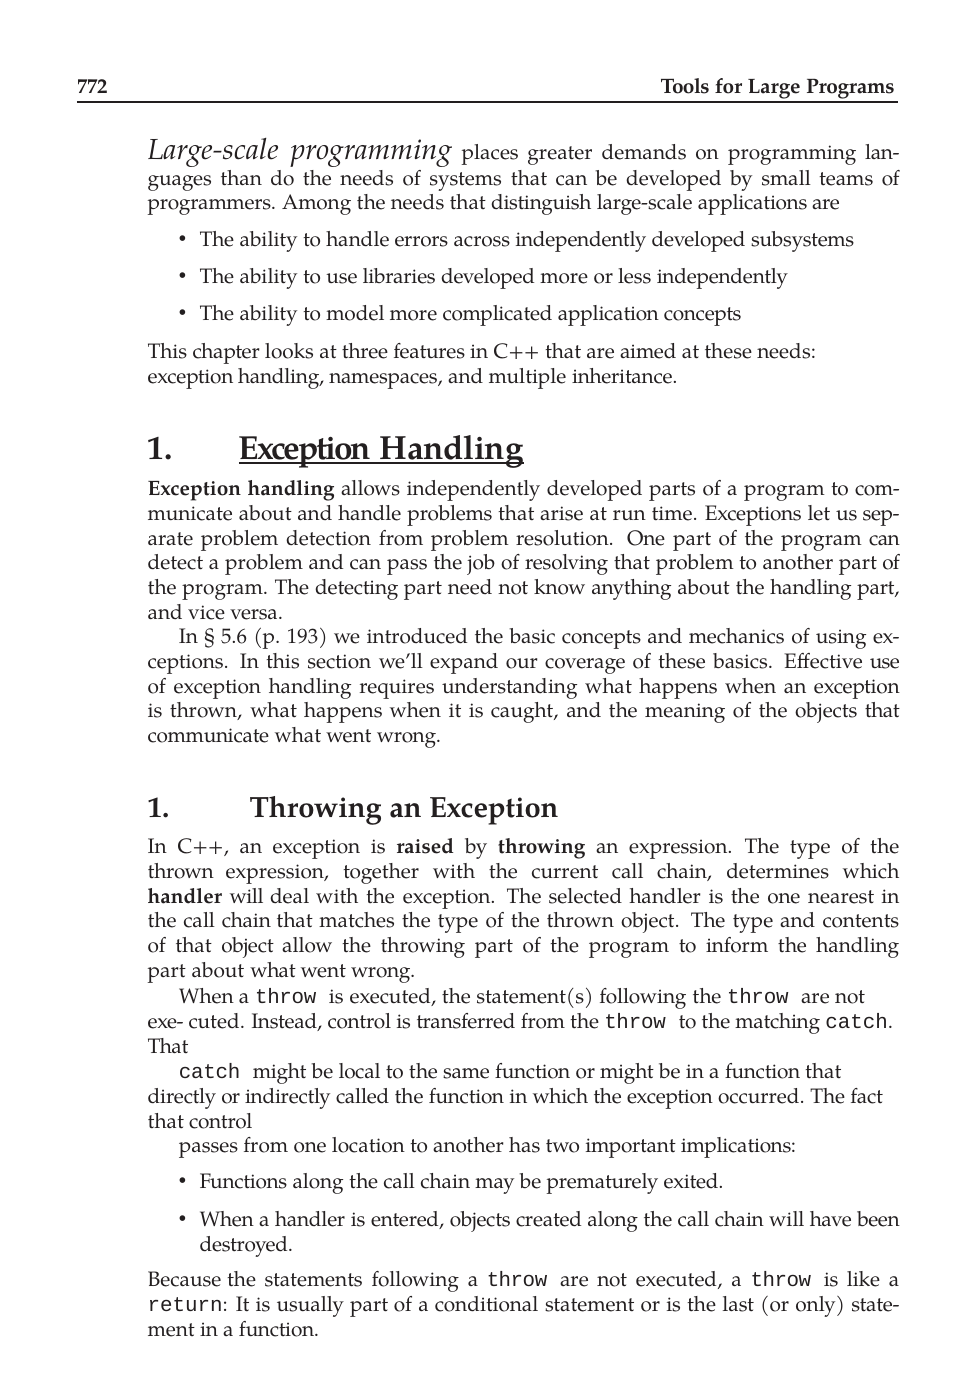

772
Tools for Large Programs

Large-scale programming places greater demands on programming lan- guages than do the needs of systems that can be developed by small teams of programmers. Among the needs that distinguish large-scale applications are
The ability to handle errors across independently developed subsystems
The ability to use libraries developed more or less independently
The ability to model more complicated application concepts
This chapter looks at three features in C++ that are aimed at these needs: exception handling, namespaces, and multiple inheritance.

Exception Handling
Exception handling allows independently developed parts of a program to com- municate about and handle problems that arise at run time. Exceptions let us sep- arate problem detection from problem resolution. One part of the program can detect a problem and can pass the job of resolving that problem to another part of the program. The detecting part need not know anything about the handling part, and vice versa.
In § 5.6 (p. 193) we introduced the basic concepts and mechanics of using ex- ceptions. In this section we’ll expand our coverage of these basics. Effective use of exception handling requires understanding what happens when an exception is thrown, what happens when it is caught, and the meaning of the objects that communicate what went wrong.

Throwing an Exception
In C++, an exception is raised by throwing an expression. The type of the thrown expression, together with the current call chain, determines which handler will deal with the exception. The selected handler is the one nearest in the call chain that matches the type of the thrown object. The type and contents of that object allow the throwing part of the program to inform the handling part about what went wrong.
When a throw is executed, the statement(s) following the throw are not exe- cuted. Instead, control is transferred from the throw to the matching catch. That
catch might be local to the same function or might be in a function that directly or indirectly called the function in which the exception occurred. The fact that control
passes from one location to another has two important implications:
Functions along the call chain may be prematurely exited.
When a handler is entered, objects created along the call chain will have been destroyed.
Because the statements following a throw are not executed, a throw is like a return: It is usually part of a conditional statement or is the last (or only) state- ment in a function.